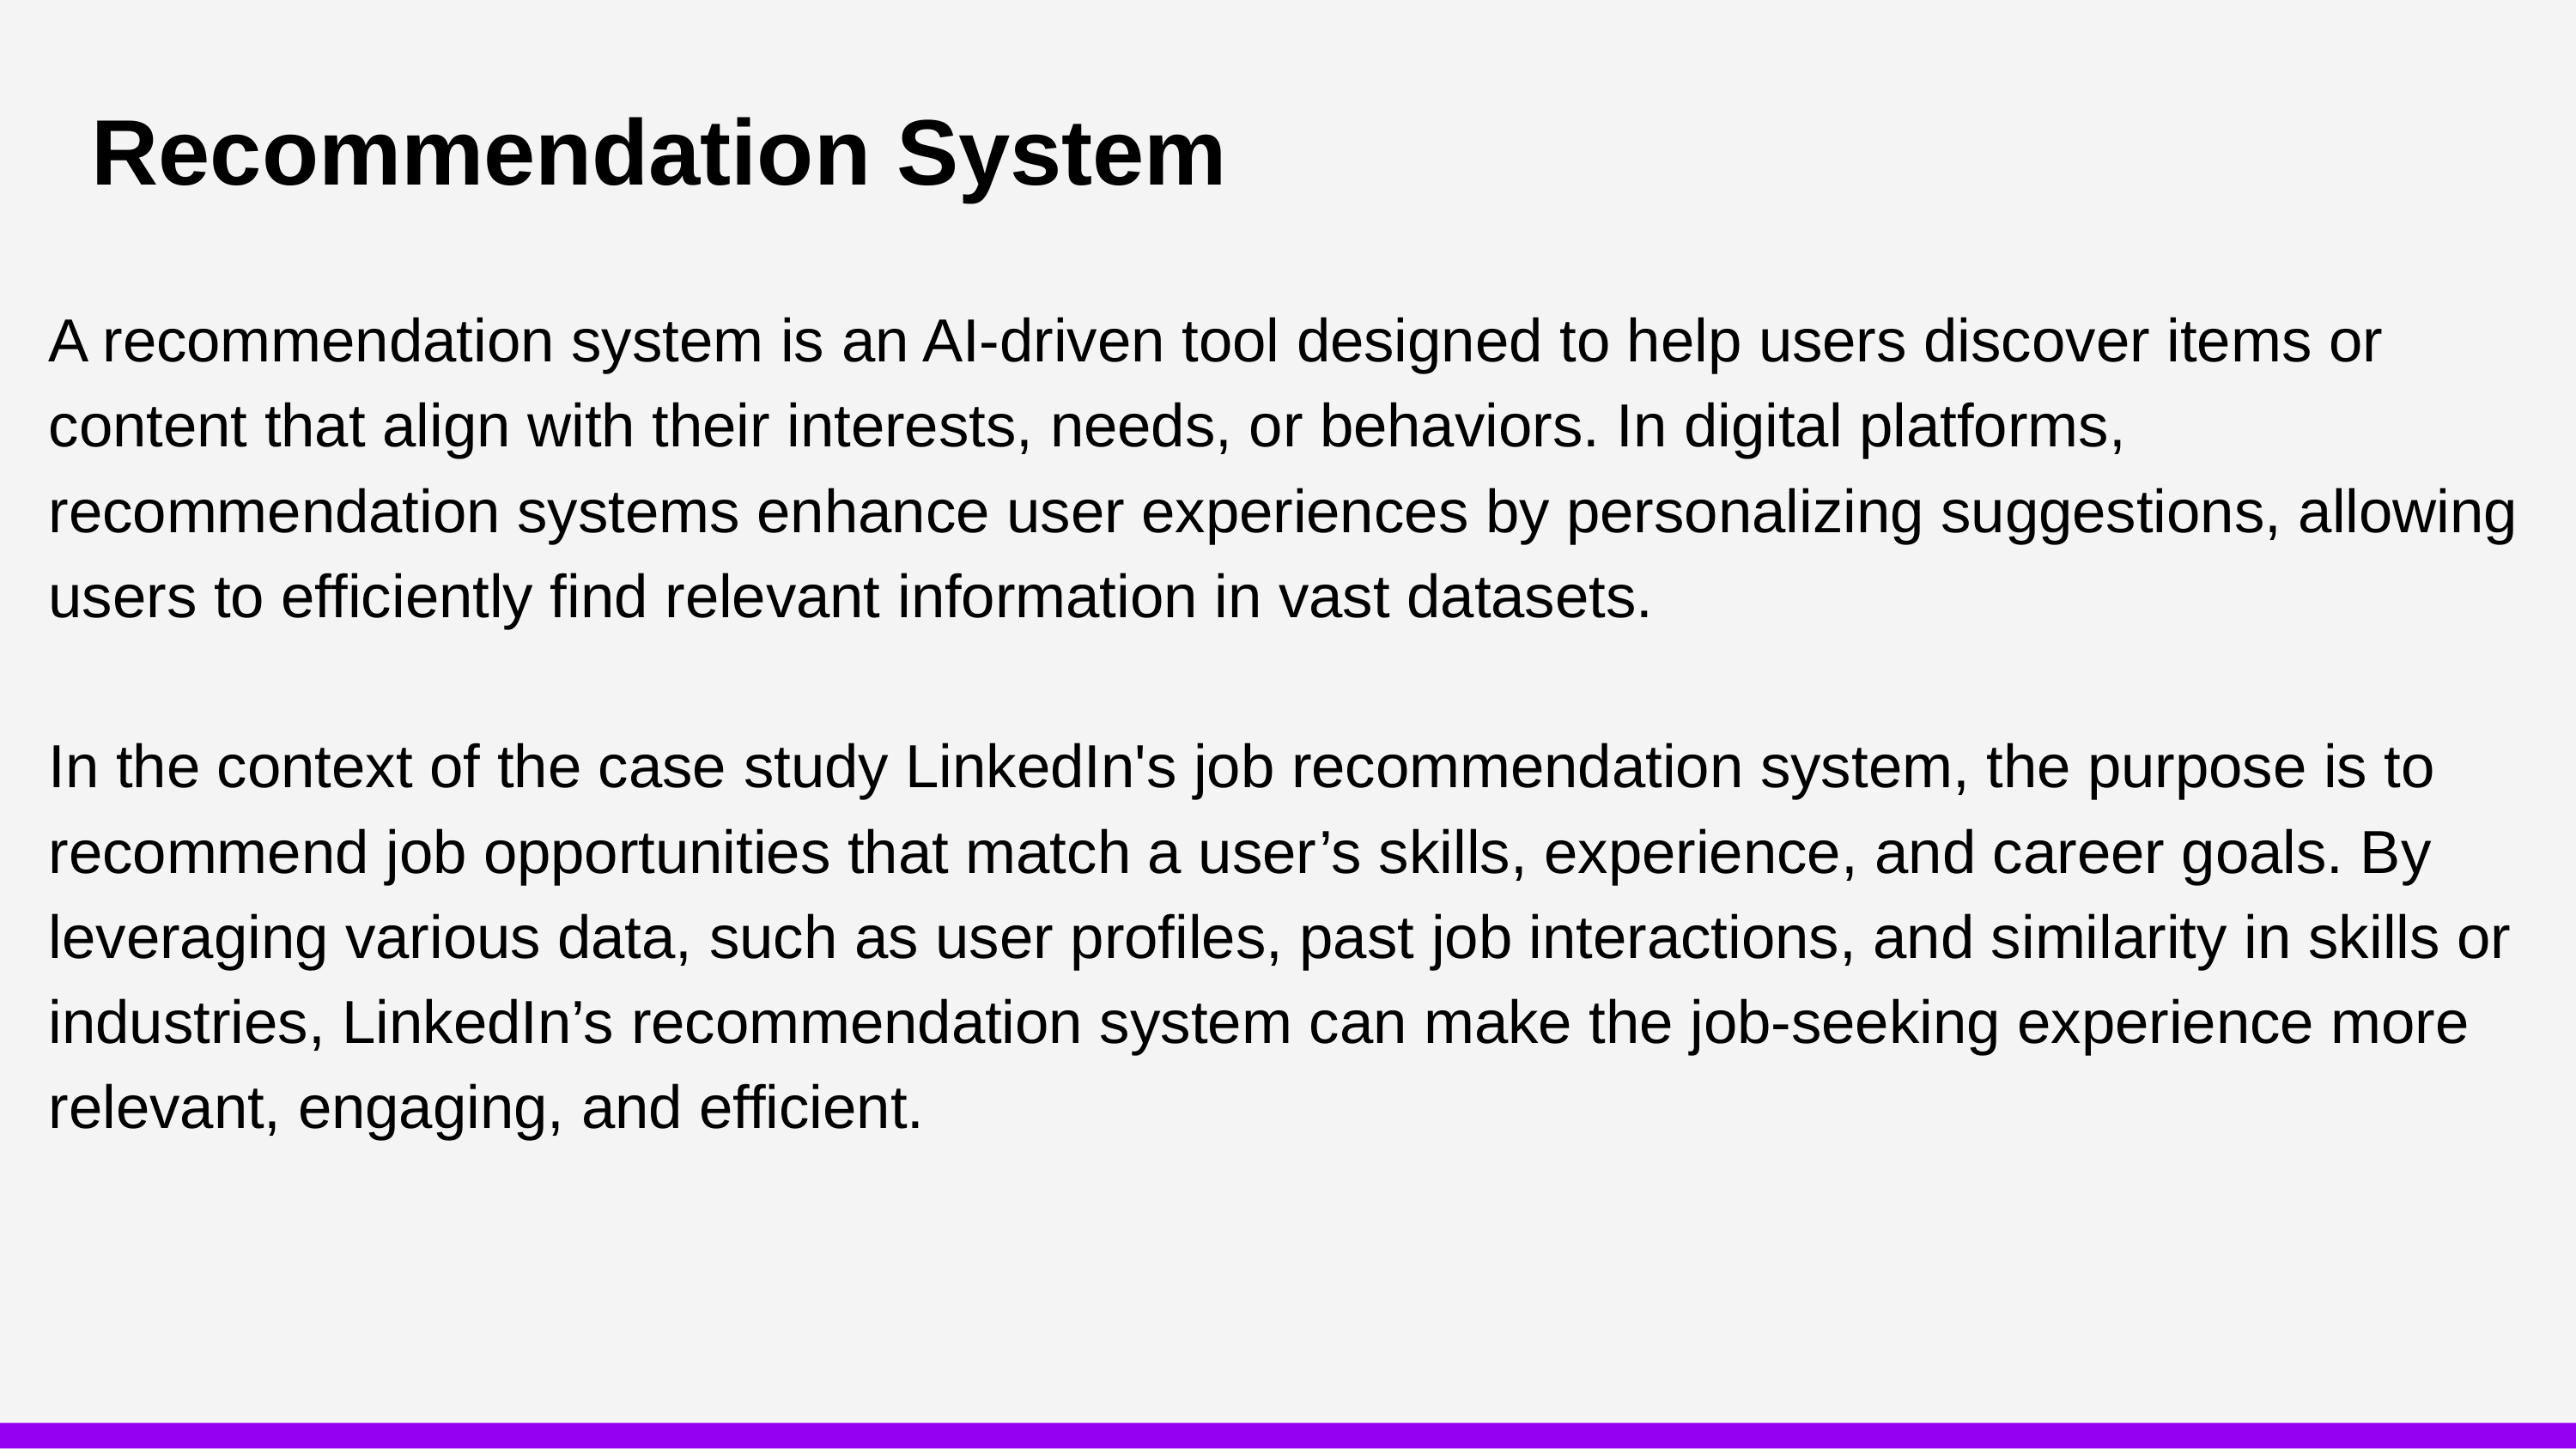

Recommendation System
A recommendation system is an AI-driven tool designed to help users discover items or content that align with their interests, needs, or behaviors. In digital platforms, recommendation systems enhance user experiences by personalizing suggestions, allowing users to efficiently find relevant information in vast datasets.
In the context of the case study LinkedIn's job recommendation system, the purpose is to recommend job opportunities that match a user’s skills, experience, and career goals. By leveraging various data, such as user profiles, past job interactions, and similarity in skills or industries, LinkedIn’s recommendation system can make the job-seeking experience more relevant, engaging, and efficient.